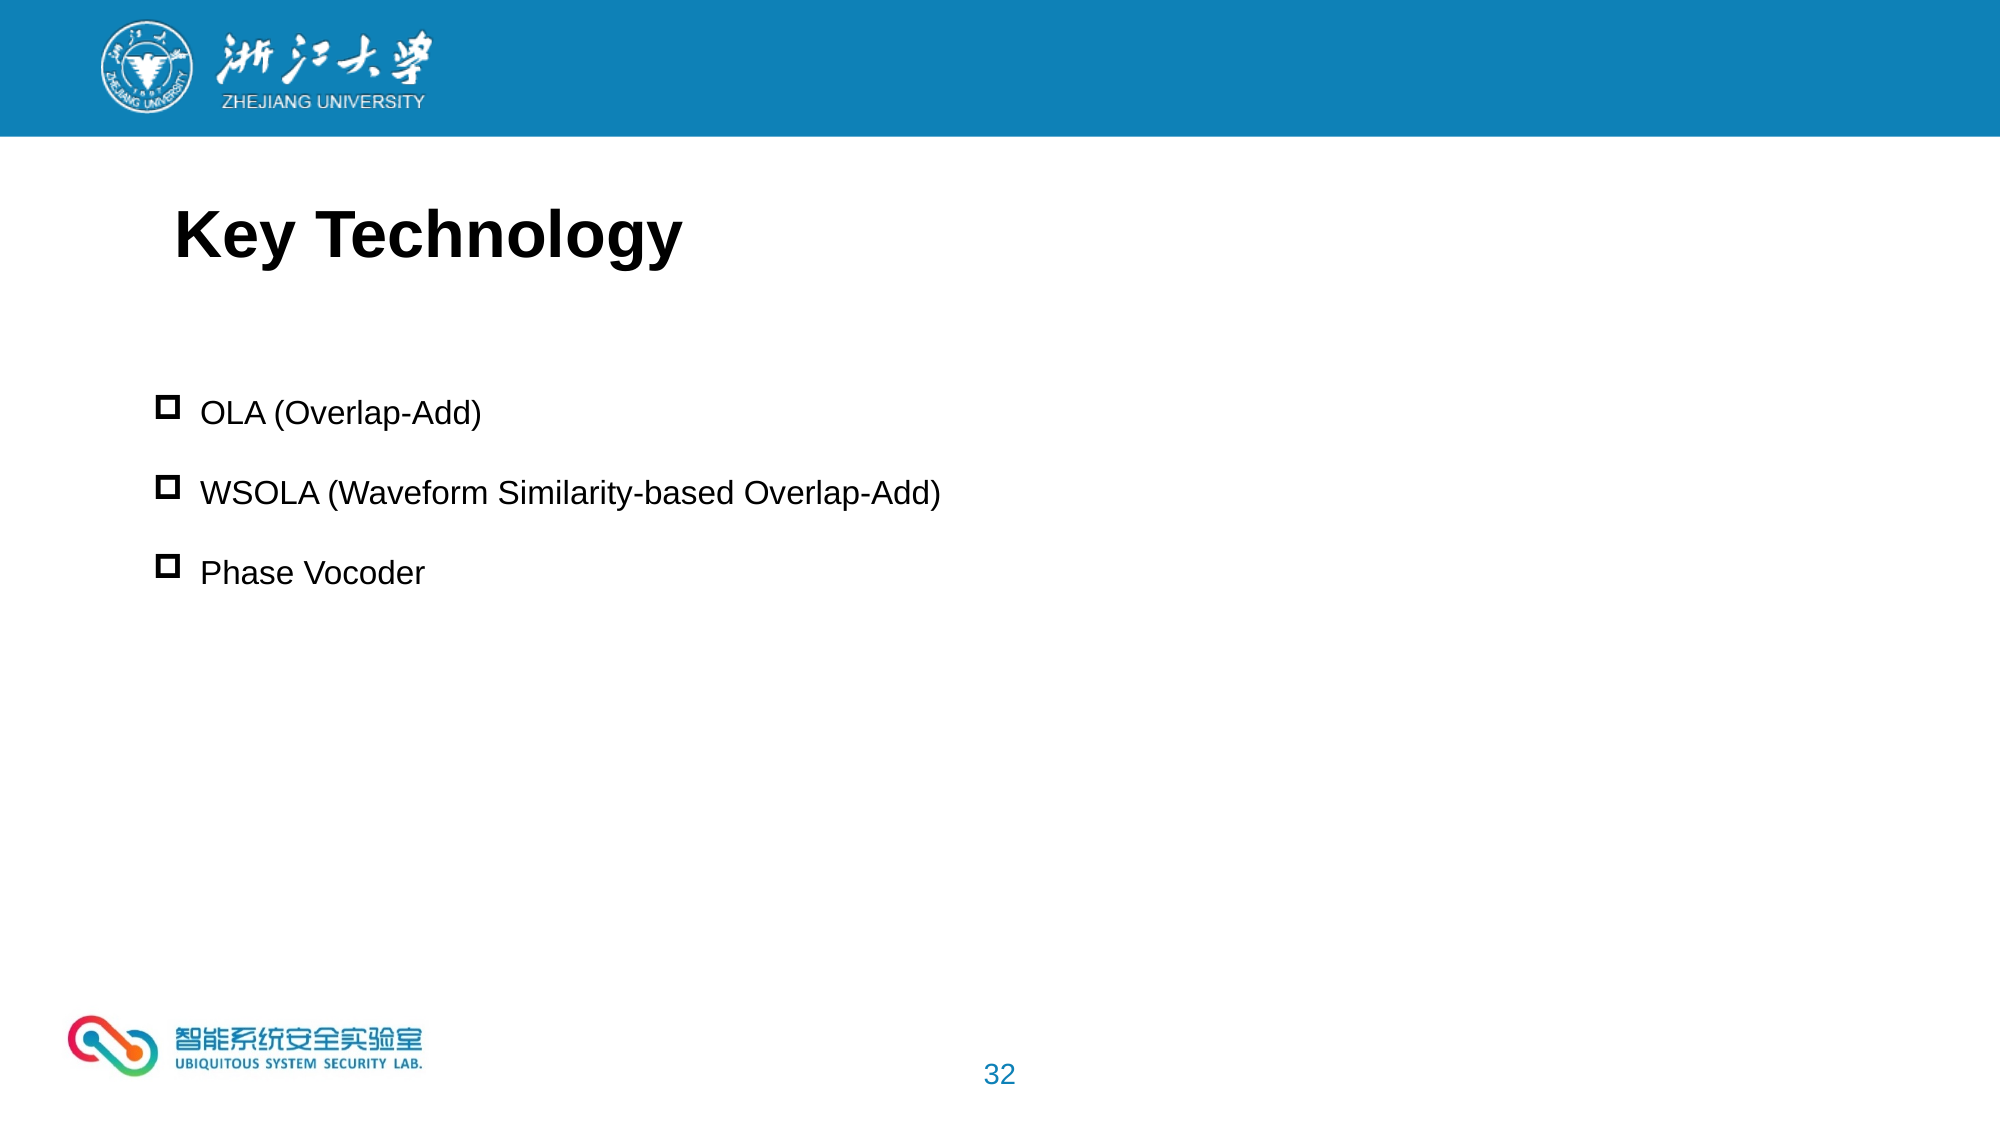

Key Technology
OLA (Overlap-Add)
WSOLA (Waveform Similarity-based Overlap-Add)
Phase Vocoder